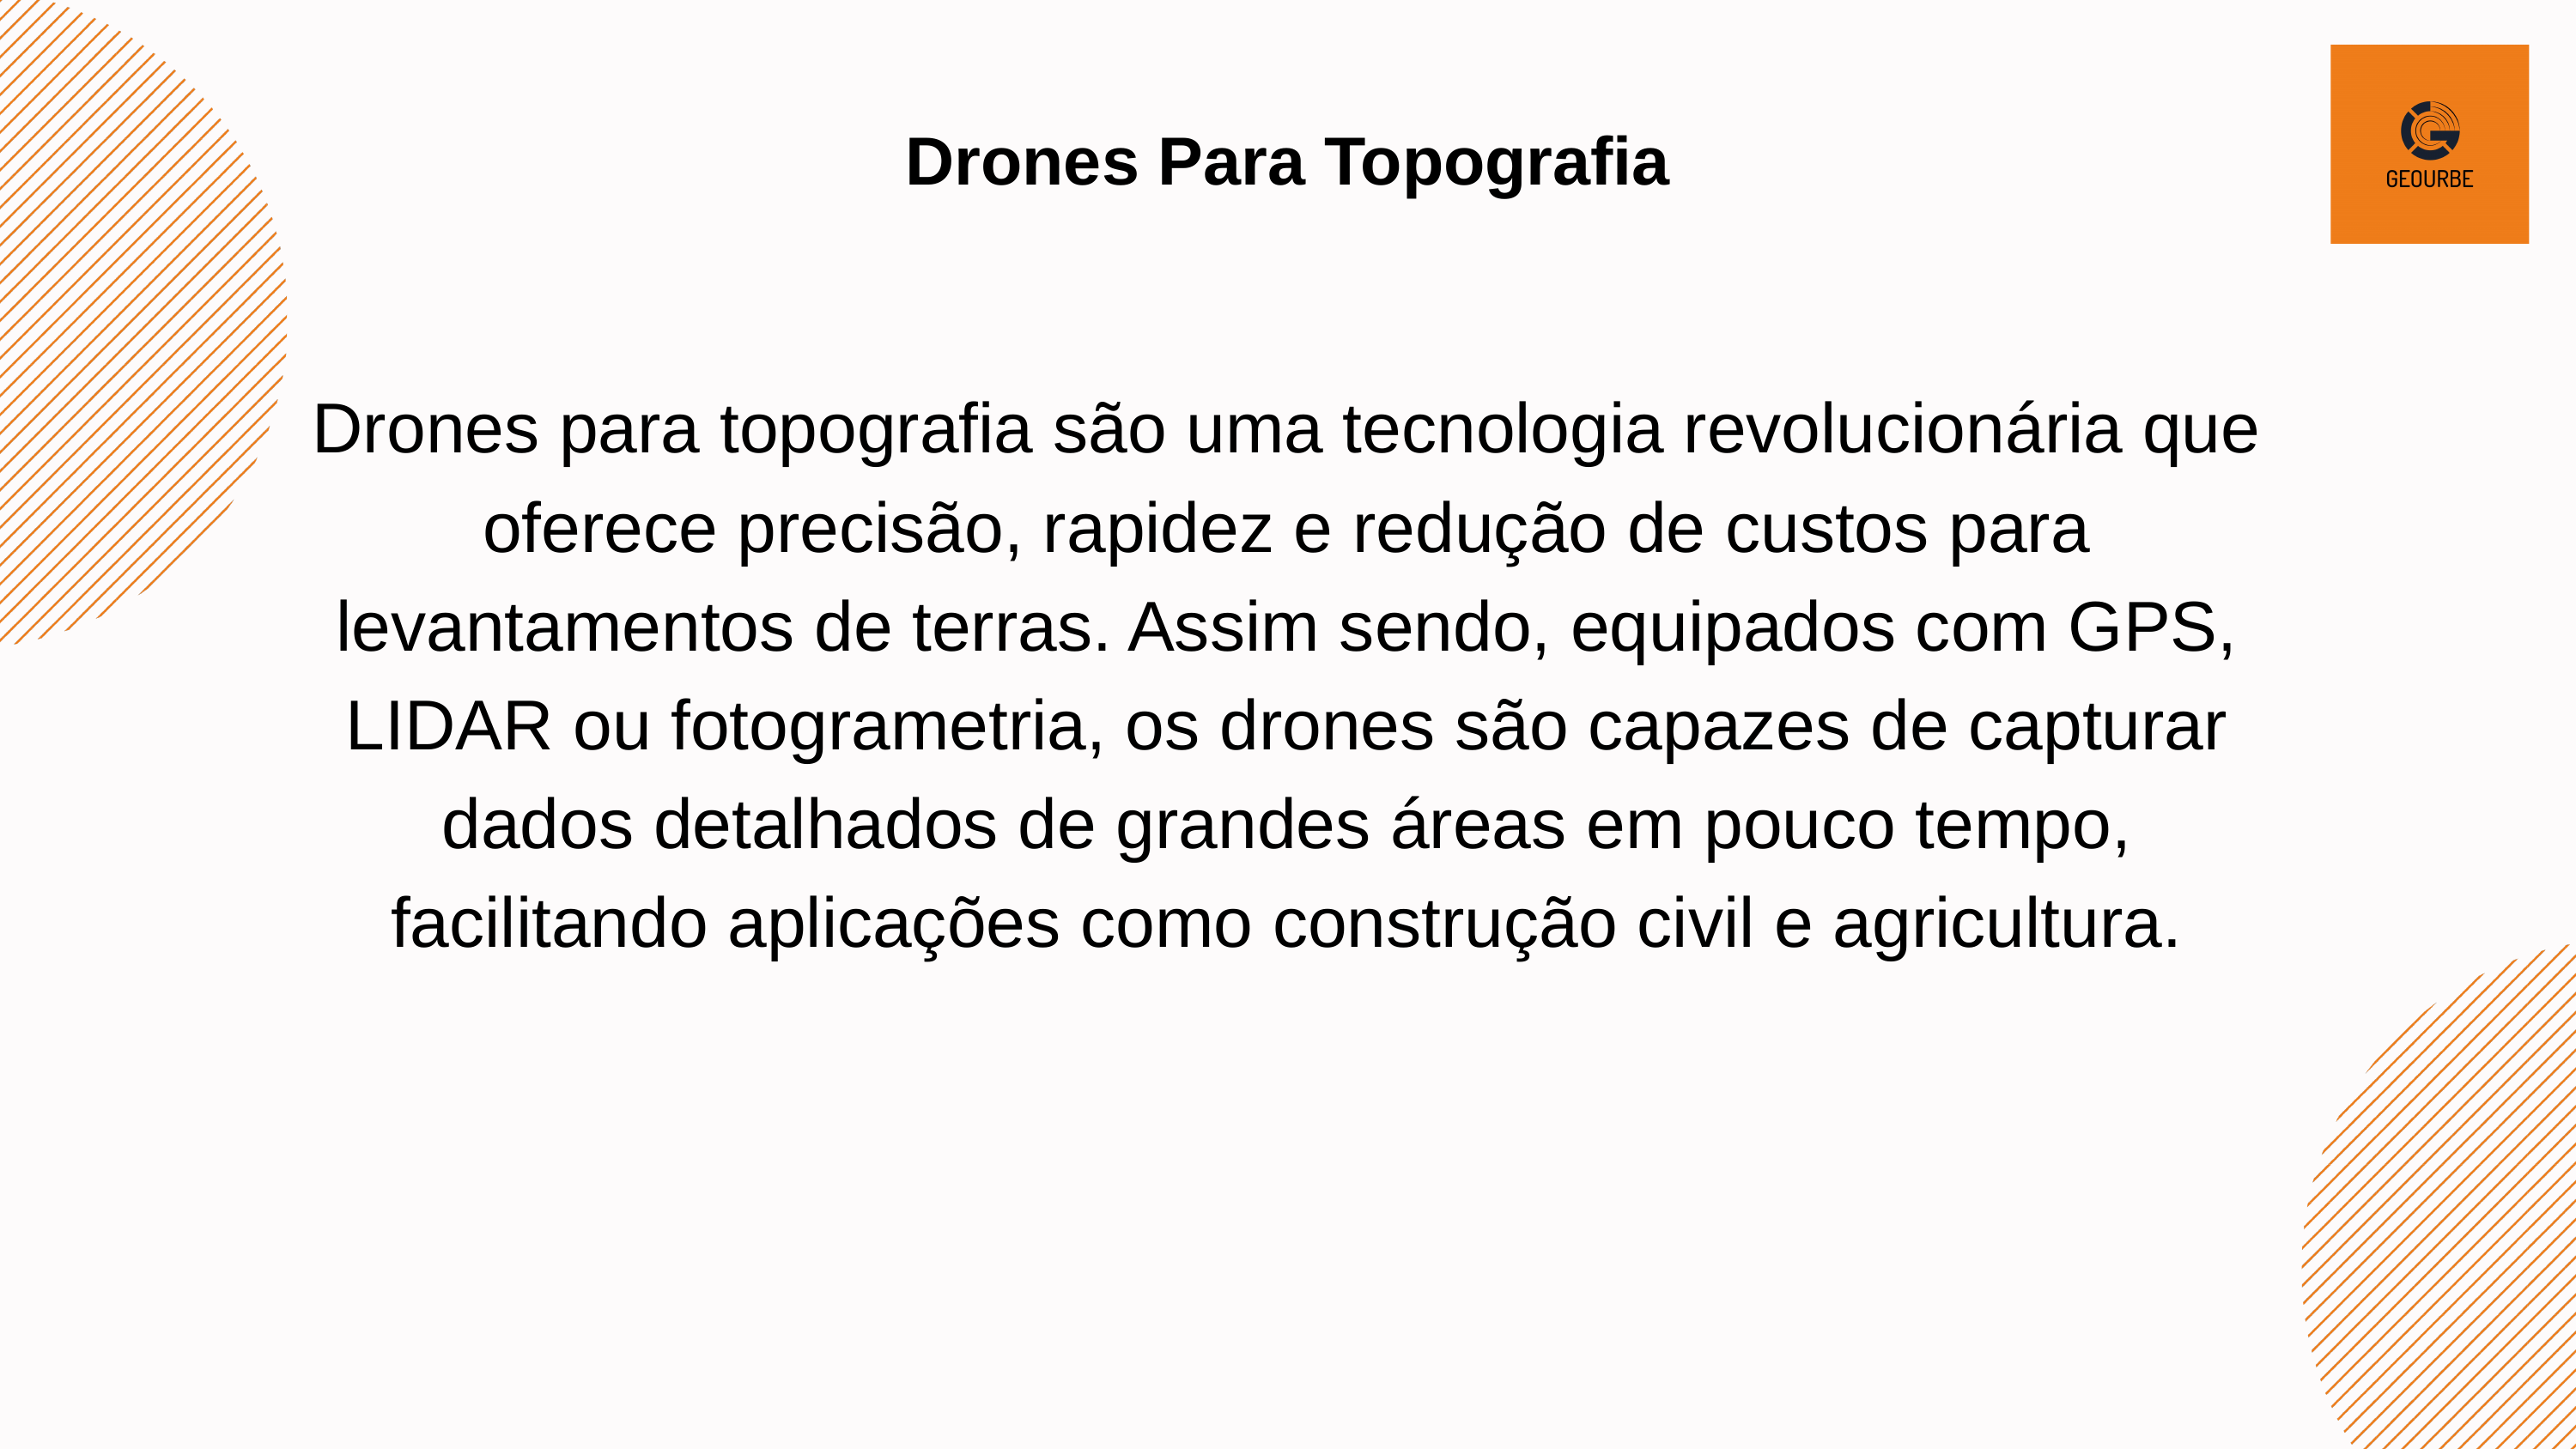

Drones Para Topografia

Drones para topografia são uma tecnologia revolucionária que oferece precisão, rapidez e redução de custos para levantamentos de terras. Assim sendo, equipados com GPS, LIDAR ou fotogrametria, os drones são capazes de capturar dados detalhados de grandes áreas em pouco tempo, facilitando aplicações como construção civil e agricultura.